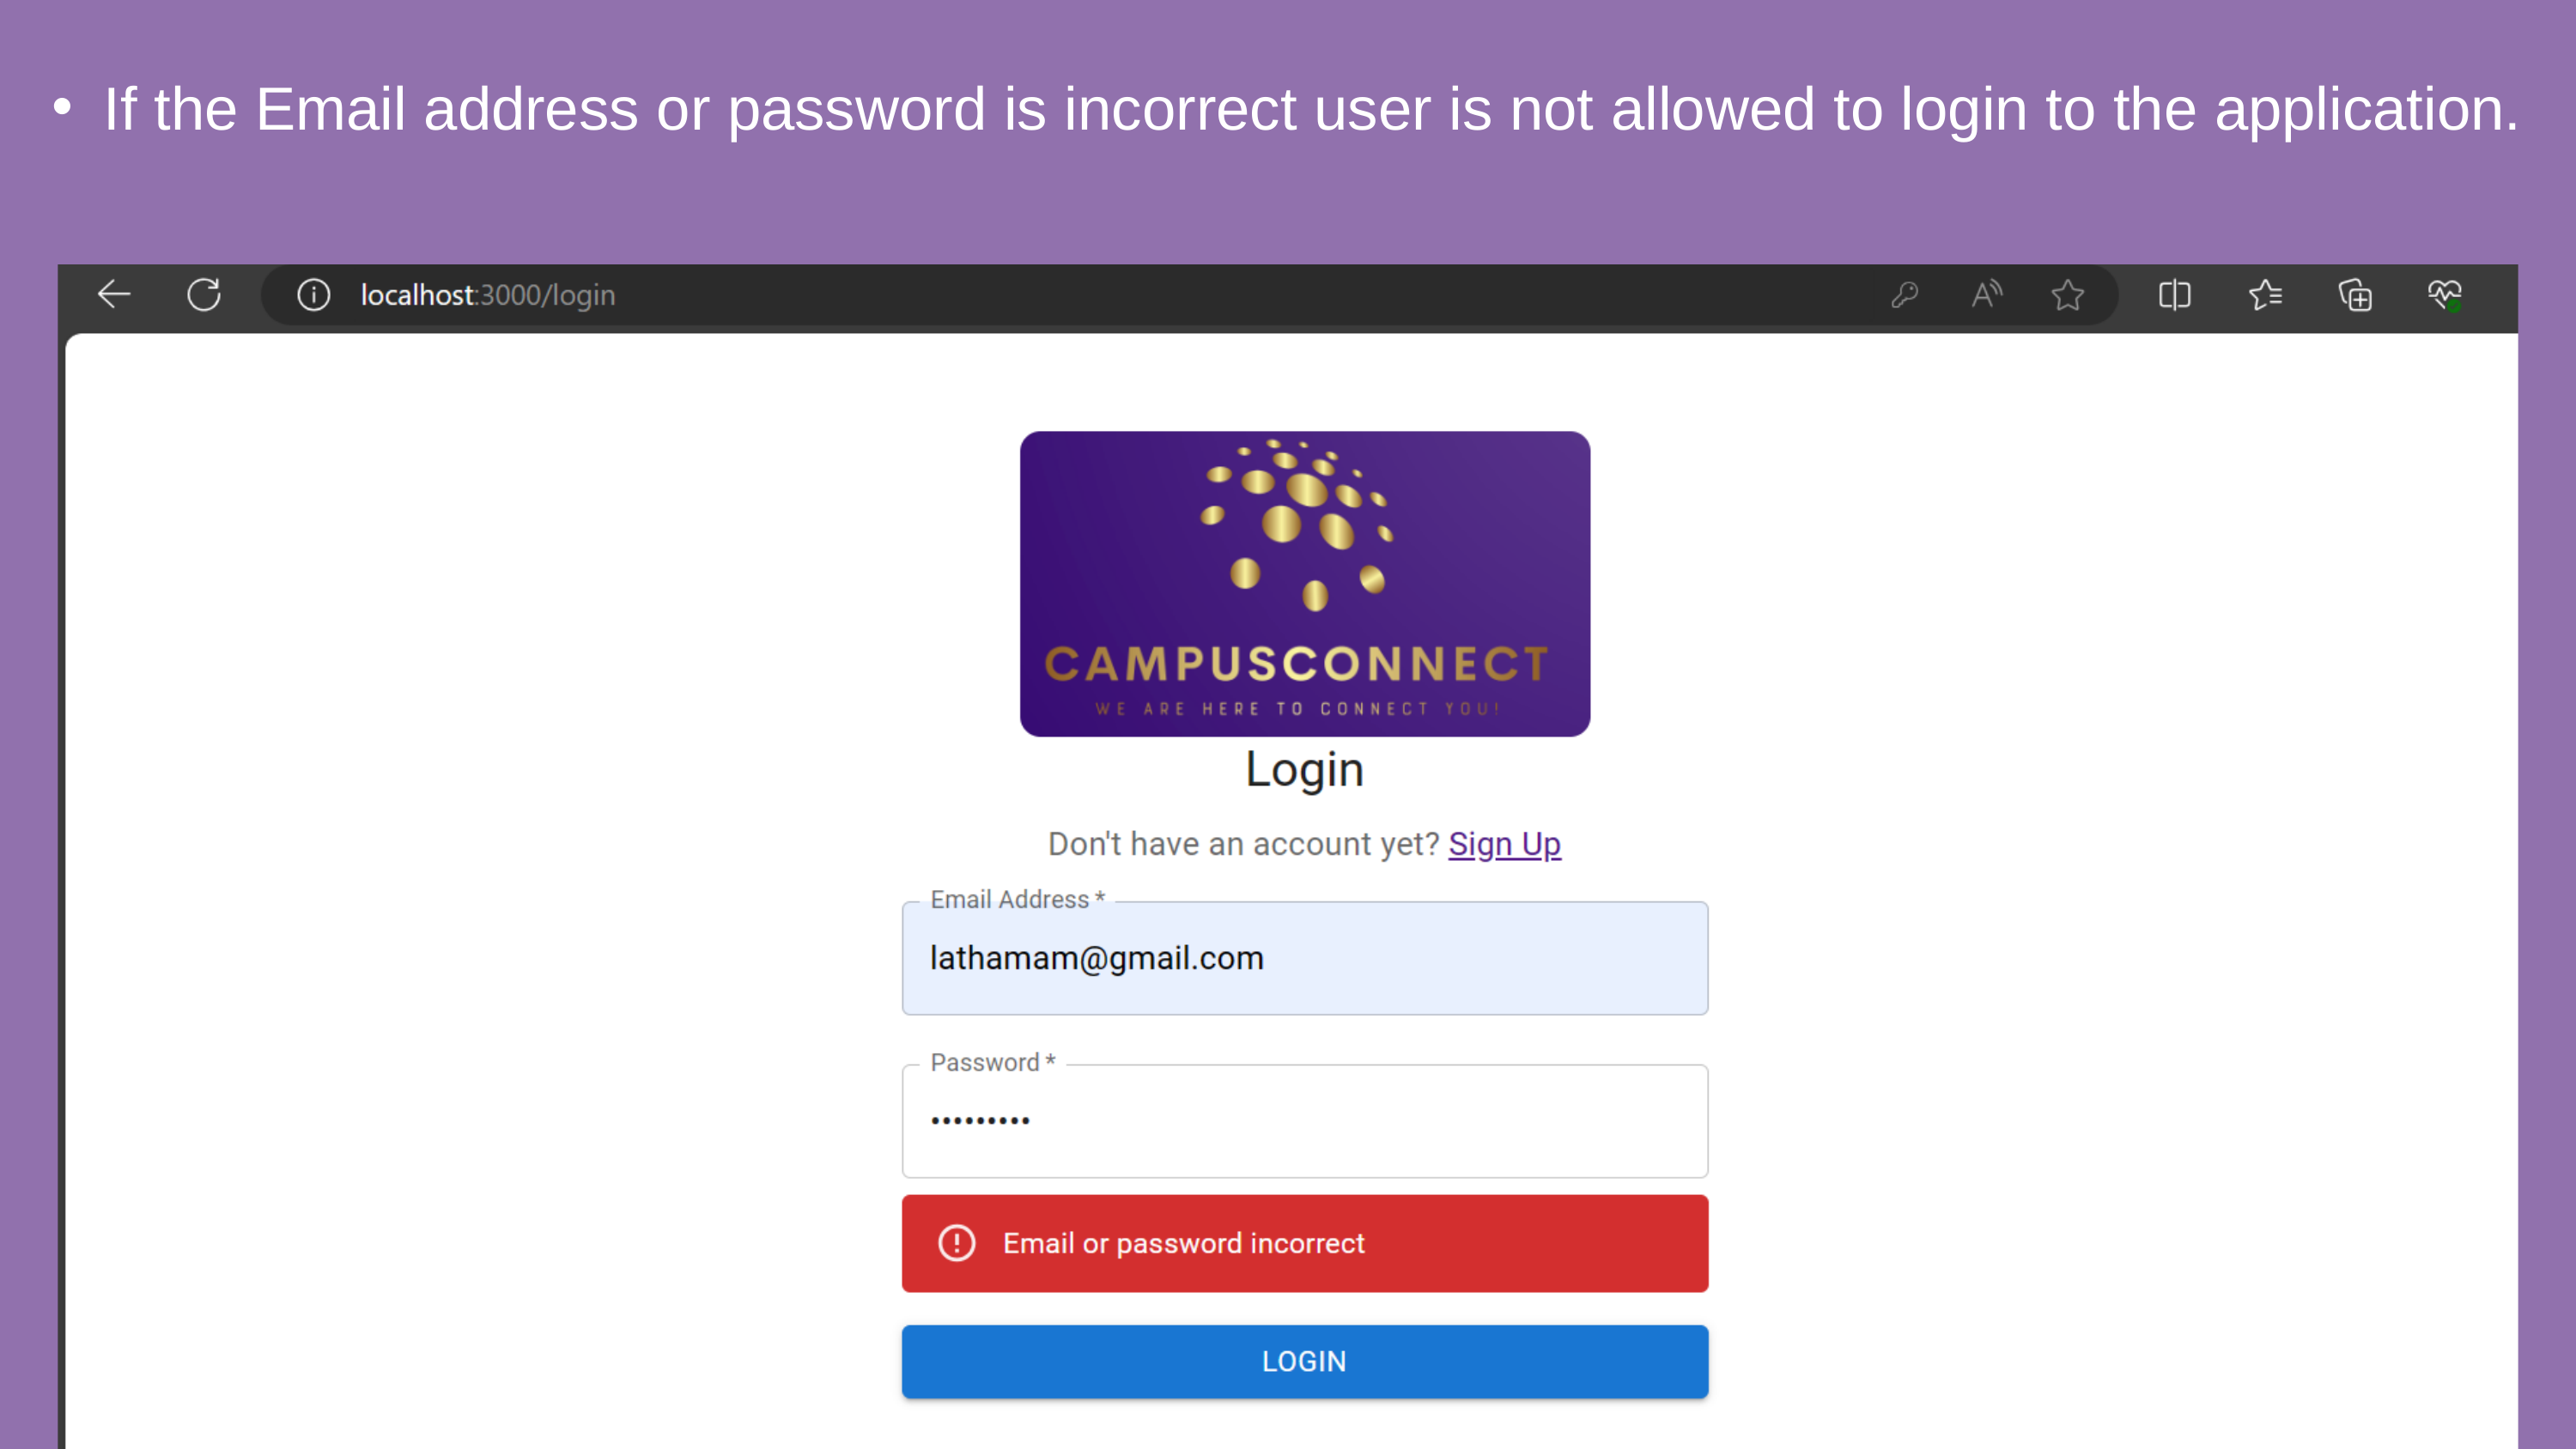

If the Email address or password is incorrect user is not allowed to login to the application.